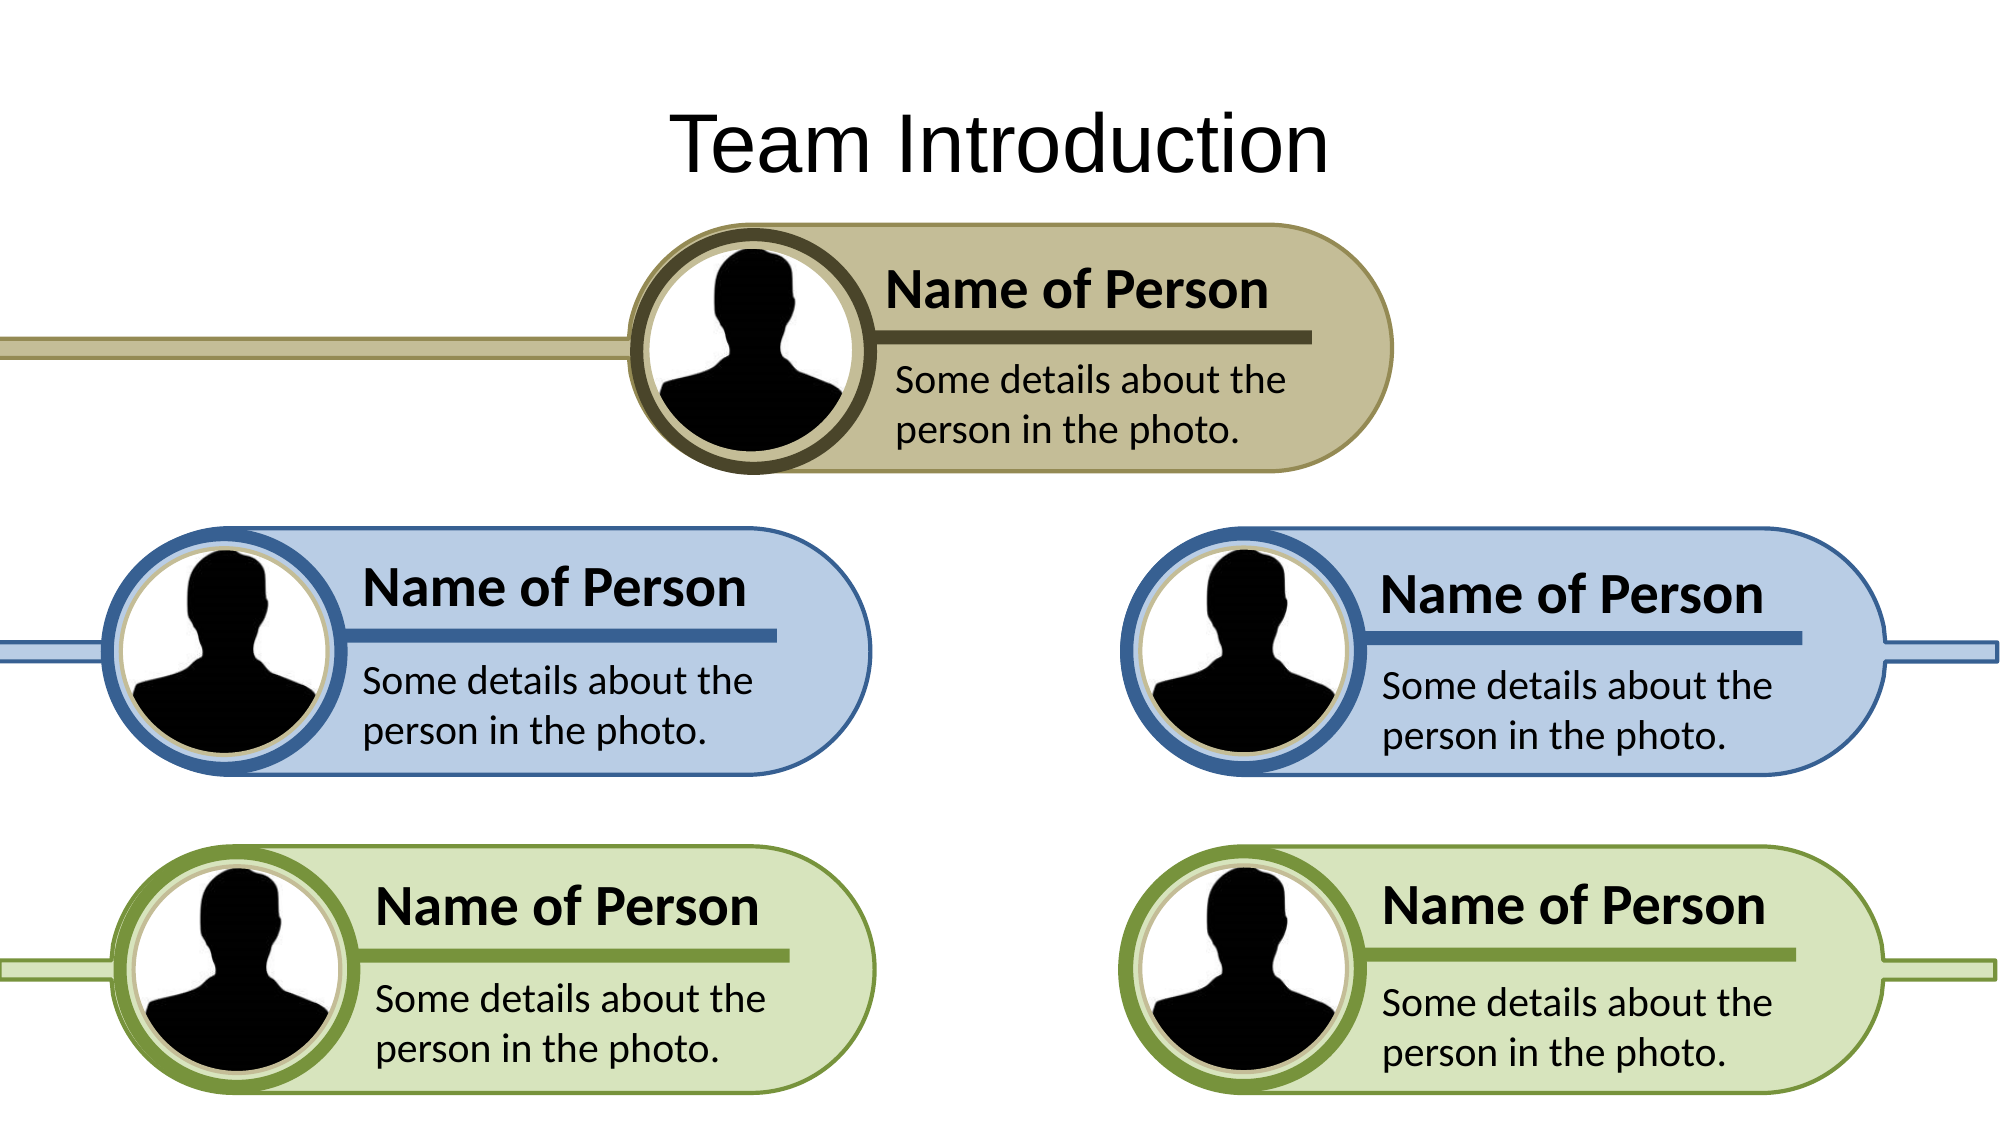

# Team Introduction

Name of Person

Some details about the person in the photo.

Name of Person

Some details about the person in the photo.

Name of Person

Some details about the person in the photo.

Name of Person

Some details about the person in the photo.

Name of Person

Some details about the person in the photo.